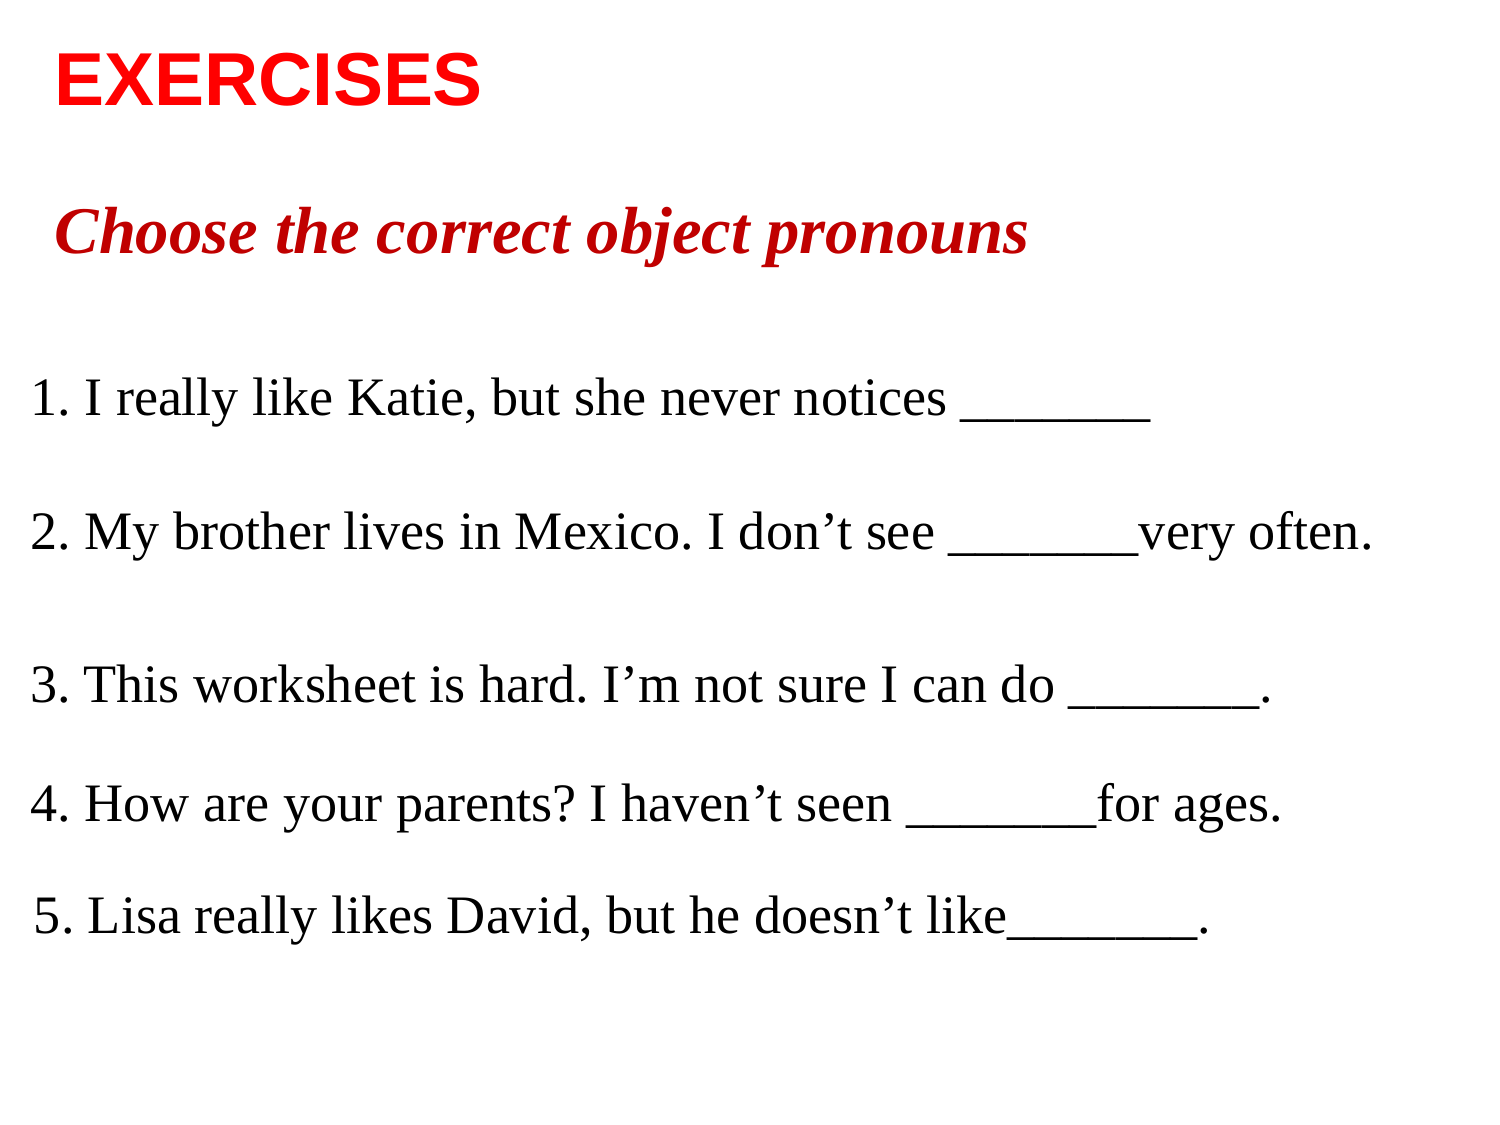

EXERCISES
Choose the correct object pronouns
1. I really like Katie, but she never notices _______
2. My brother lives in Mexico. I don’t see _______very often.
3. This worksheet is hard. I’m not sure I can do _______.
4. How are your parents? I haven’t seen _______for ages.
5. Lisa really likes David, but he doesn’t like_______.